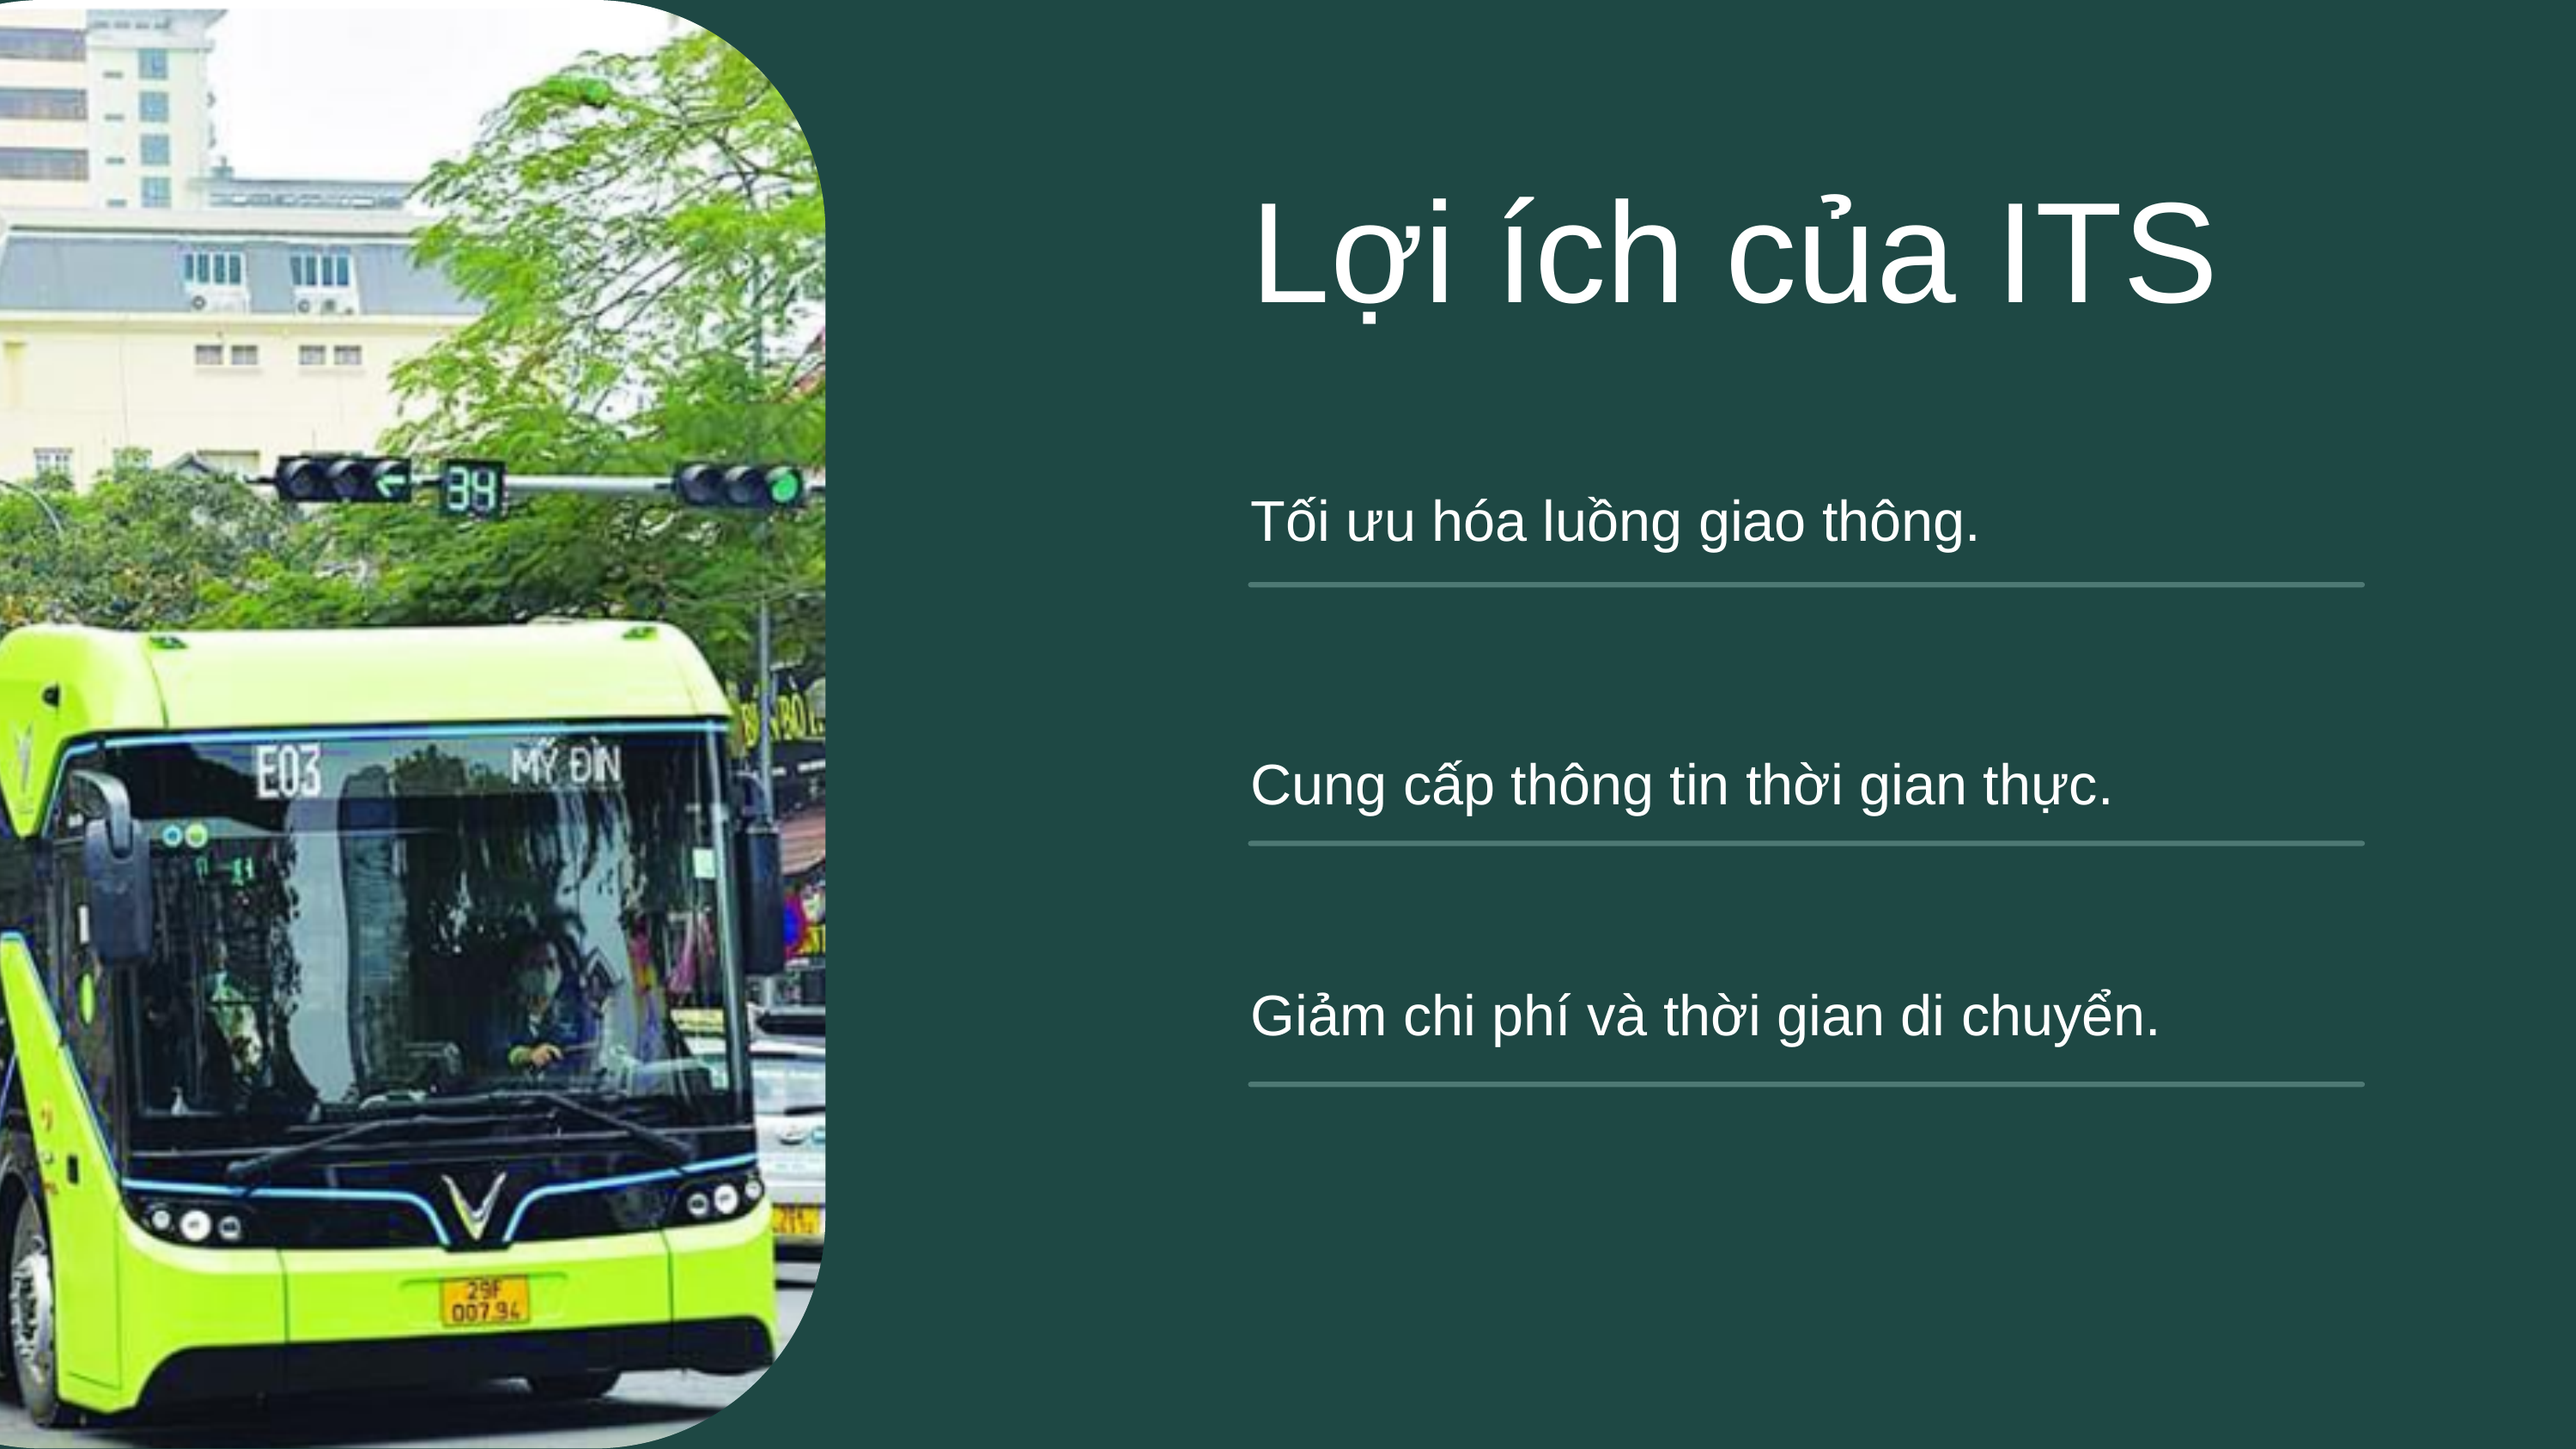

Lợi ích của ITS
Tối ưu hóa luồng giao thông.

Cung cấp thông tin thời gian thực.

Giảm chi phí và thời gian di chuyển.